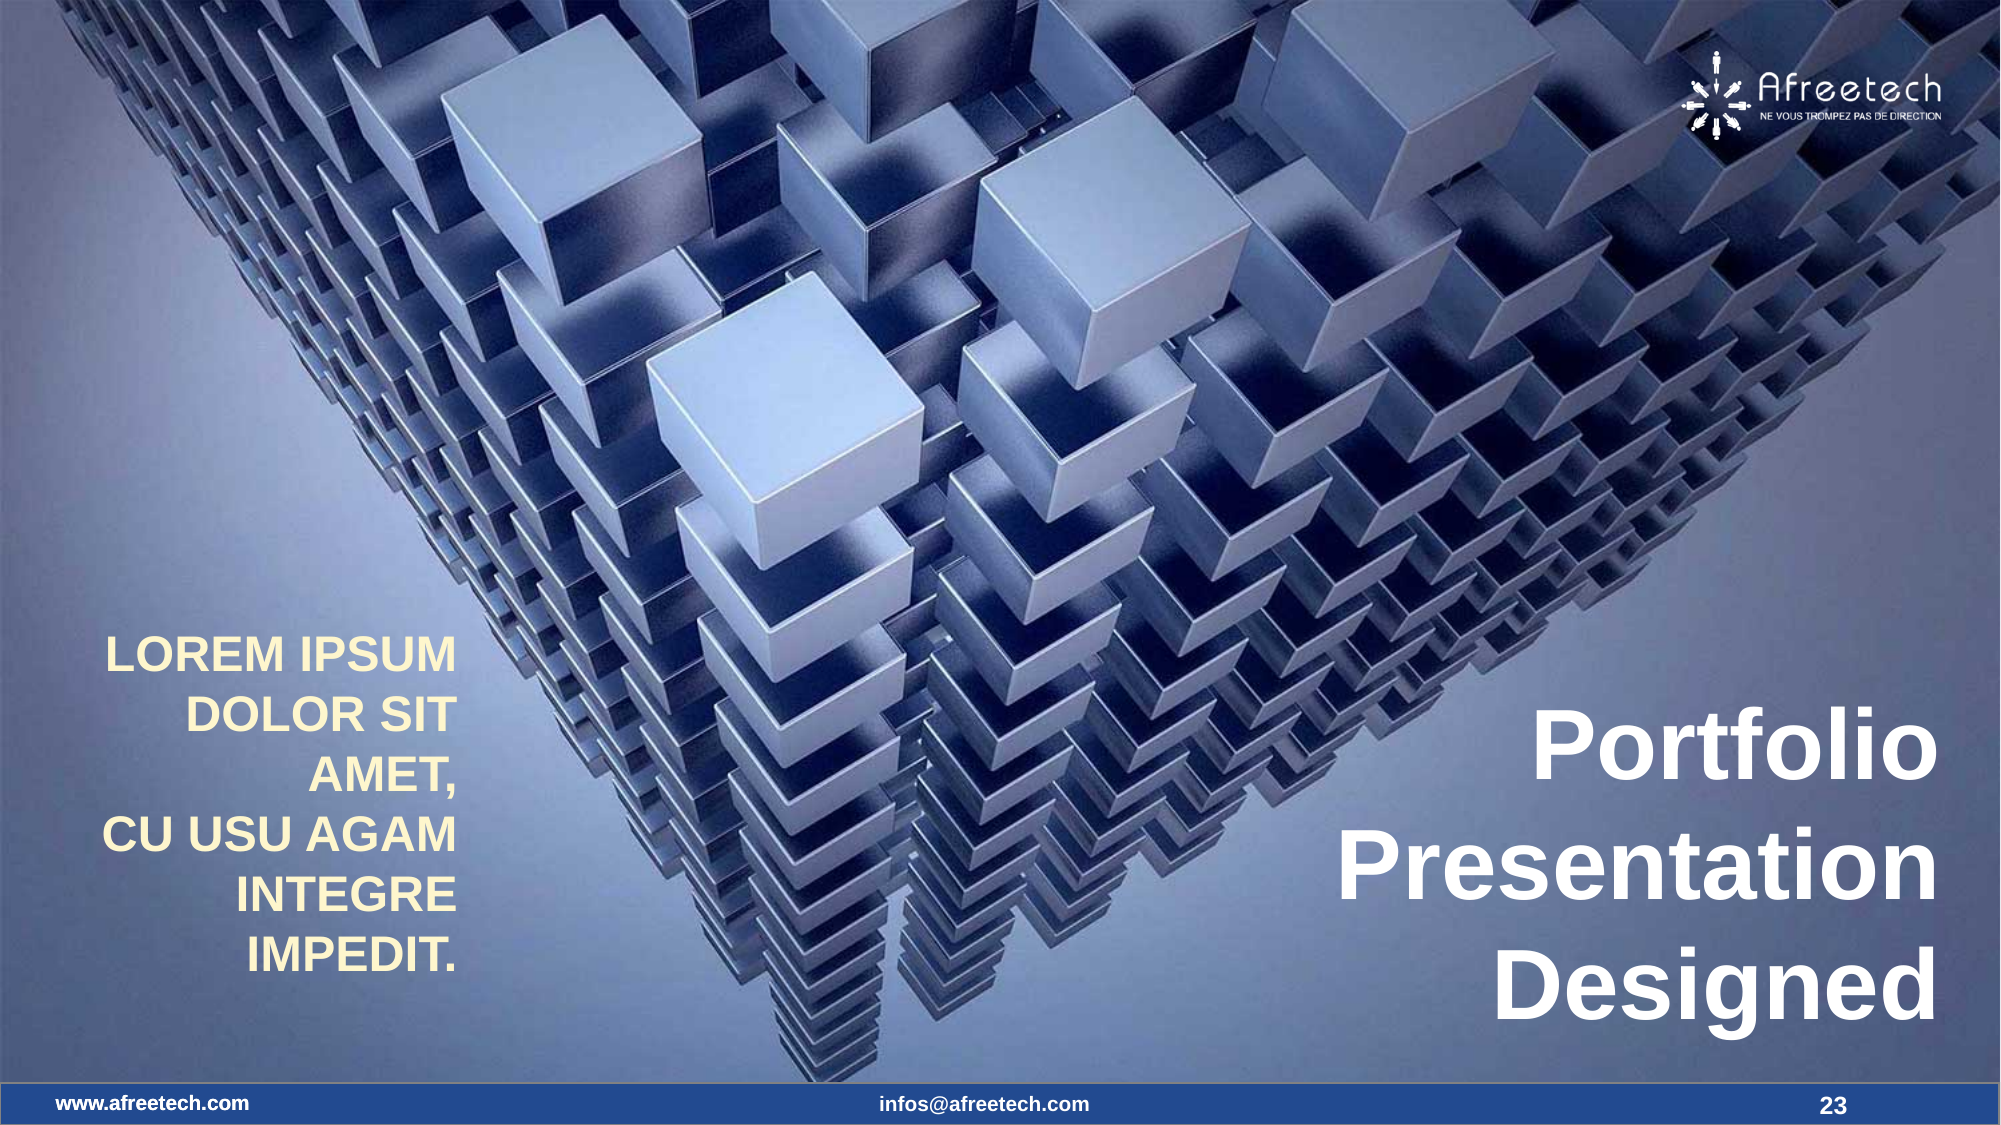

Portfolio
Presentation Designed
LOREM IPSUM DOLOR SIT AMET,
CU USU AGAM INTEGRE IMPEDIT.
www.afreetech.com
23